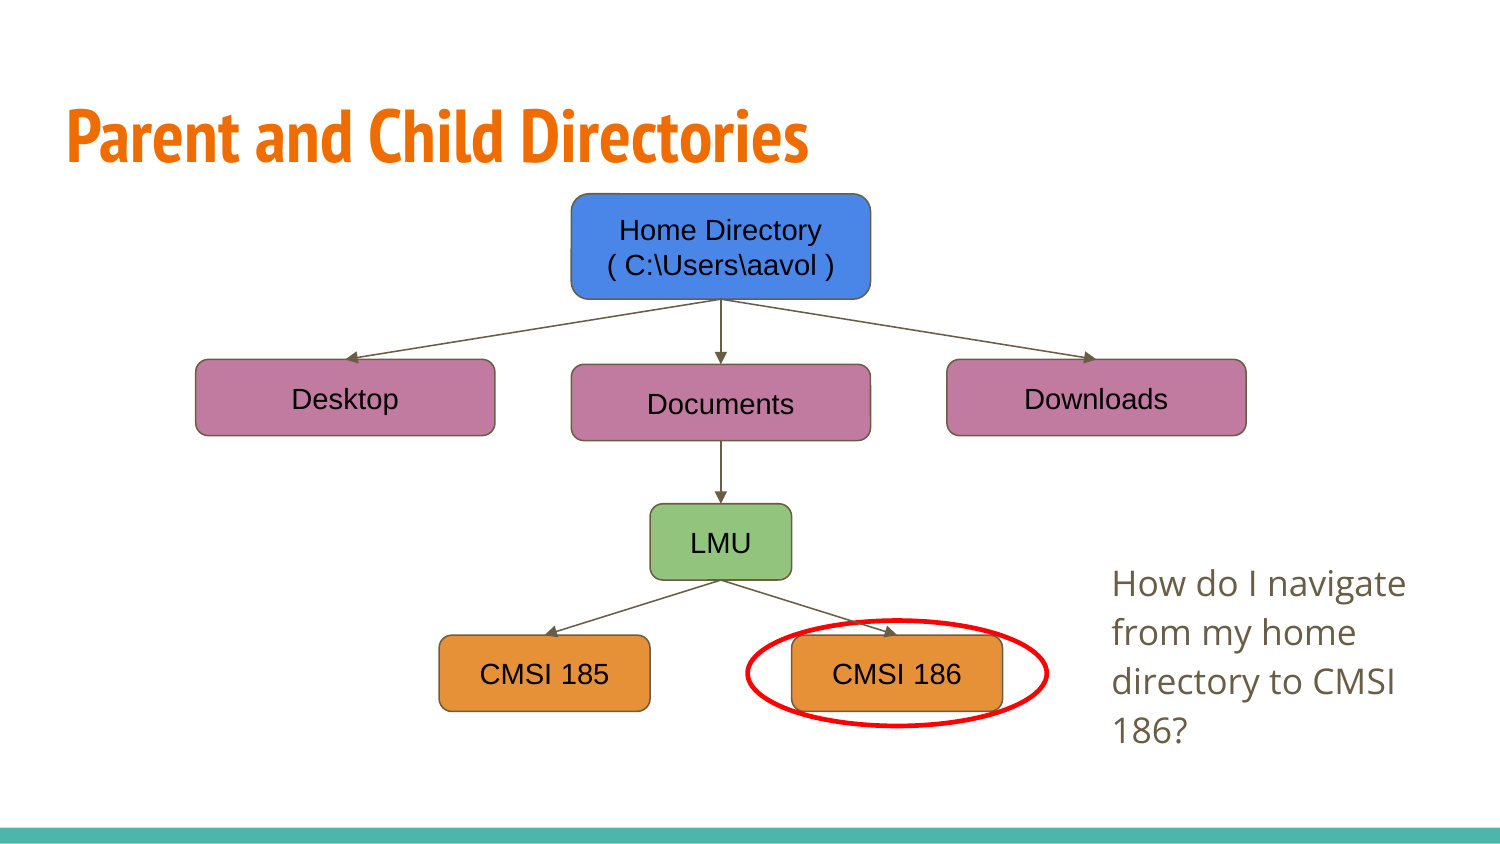

# Parent and Child Directories
Home Directory
( C:\Users\aavol )
Desktop
Downloads
Documents
LMU
How do I navigate from my home directory to CMSI 186?

CMSI 185
CMSI 186